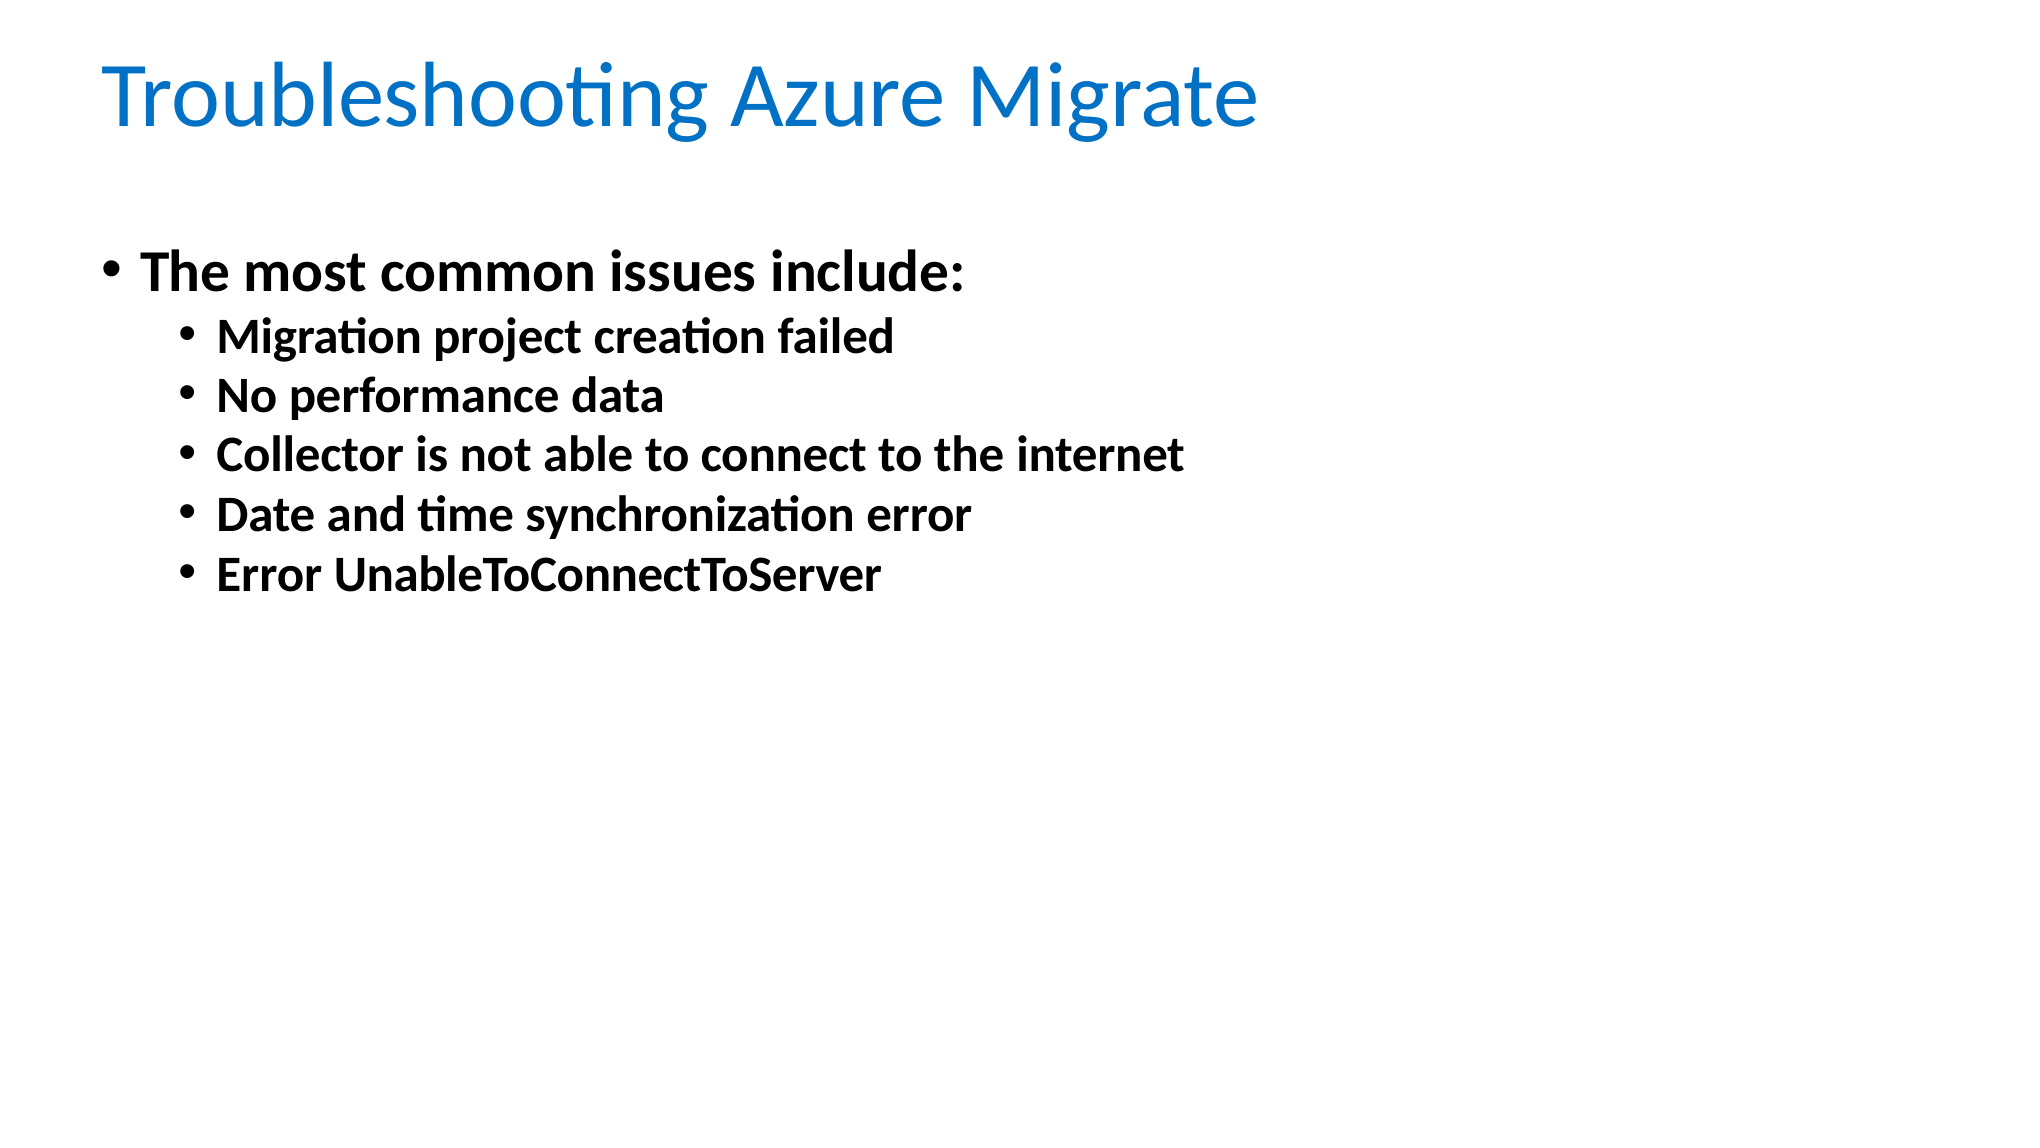

# Troubleshooting Azure Migrate
The most common issues include:
Migration project creation failed
No performance data
Collector is not able to connect to the internet
Date and time synchronization error
Error UnableToConnectToServer